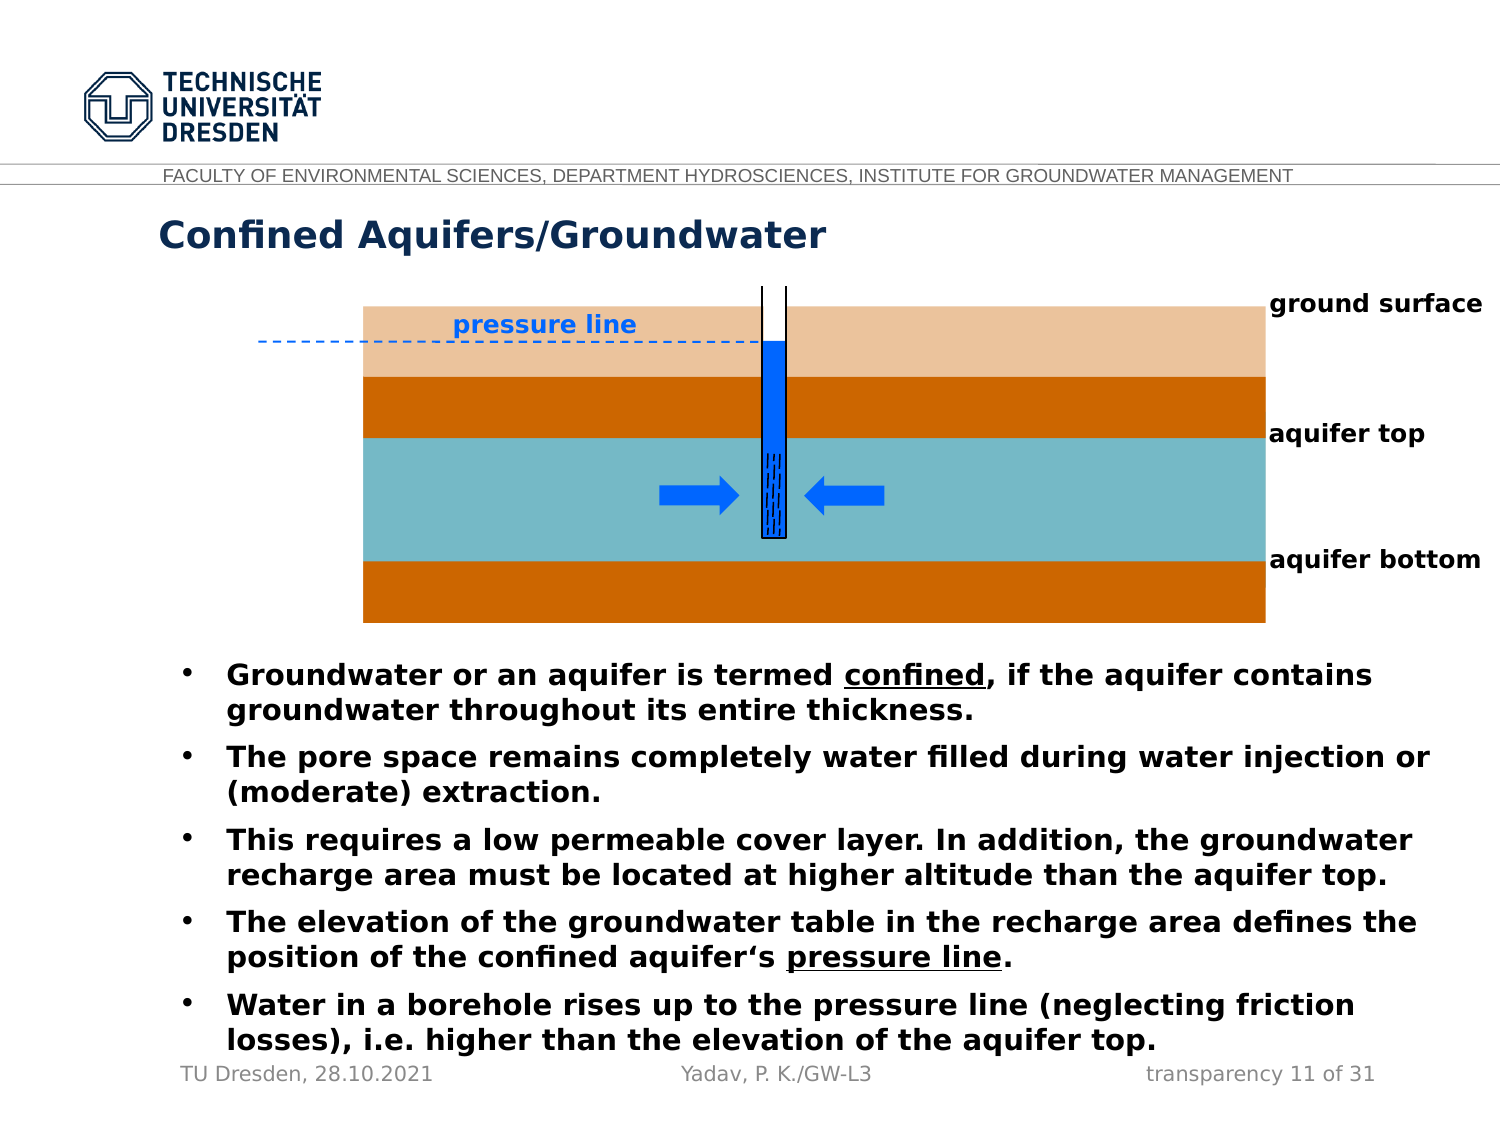

Confined Aquifers/Groundwater

ground surface

pressure line

aquifer top

aquifer bottom

Groundwater or an aquifer is termed confined, if the aquifer contains groundwater throughout its entire thickness.
The pore space remains completely water filled during water injection or (moderate) extraction.
This requires a low permeable cover layer. In addition, the groundwater recharge area must be located at higher altitude than the aquifer top.
The elevation of the groundwater table in the recharge area defines the position of the confined aquifer‘s pressure line.
Water in a borehole rises up to the pressure line (neglecting friction losses), i.e. higher than the elevation of the aquifer top.